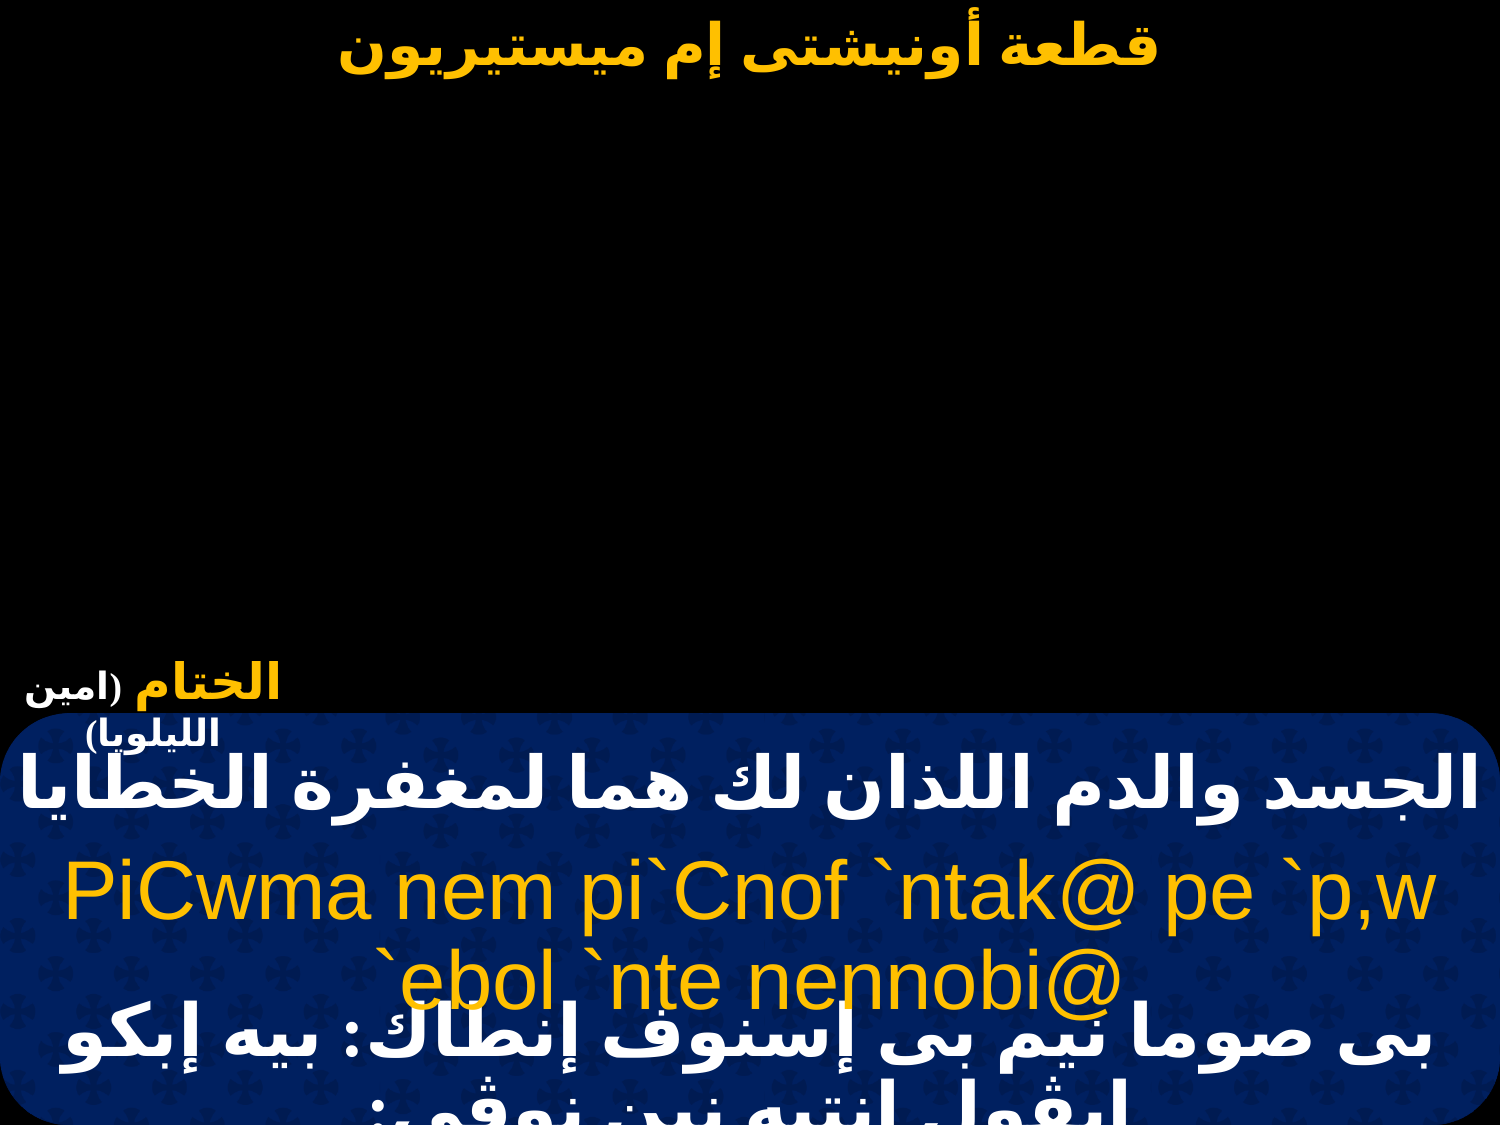

#
الجسد والدم اللذان لك هما لمغفرة الخطايا
PiCwma nem pi`Cnof `ntak@ pe `p,w `ebol `nte nennobi@
بى صوما نيم بى إسنوف إنطاك: بيه إبكو إيڤول إنتيه نين نوڤى: